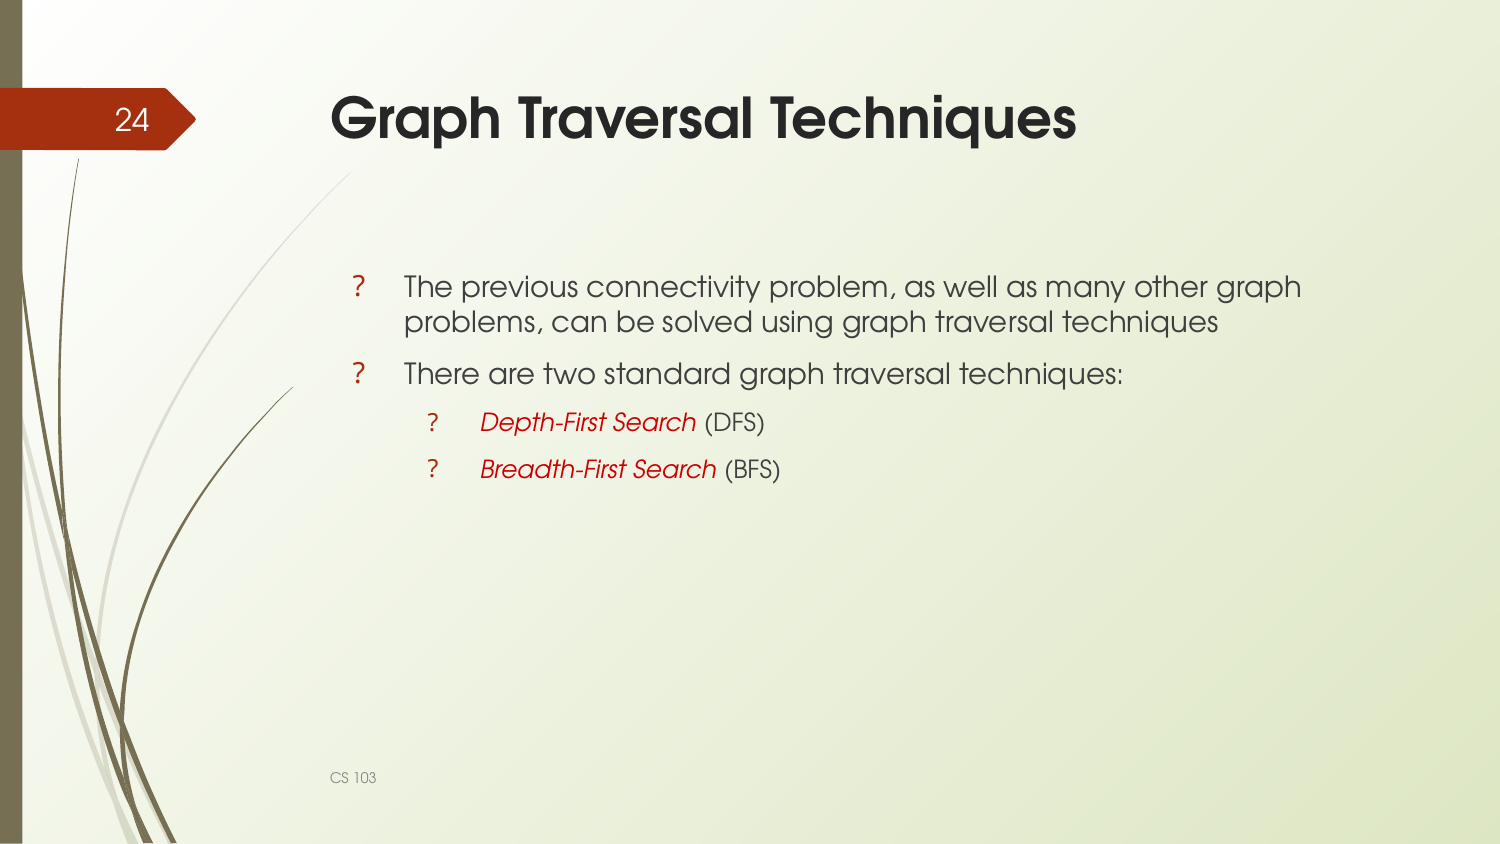

# Graph Traversal Techniques
24
The previous connectivity problem, as well as many other graph problems, can be solved using graph traversal techniques
There are two standard graph traversal techniques:
Depth-First Search (DFS)
Breadth-First Search (BFS)
CS 103